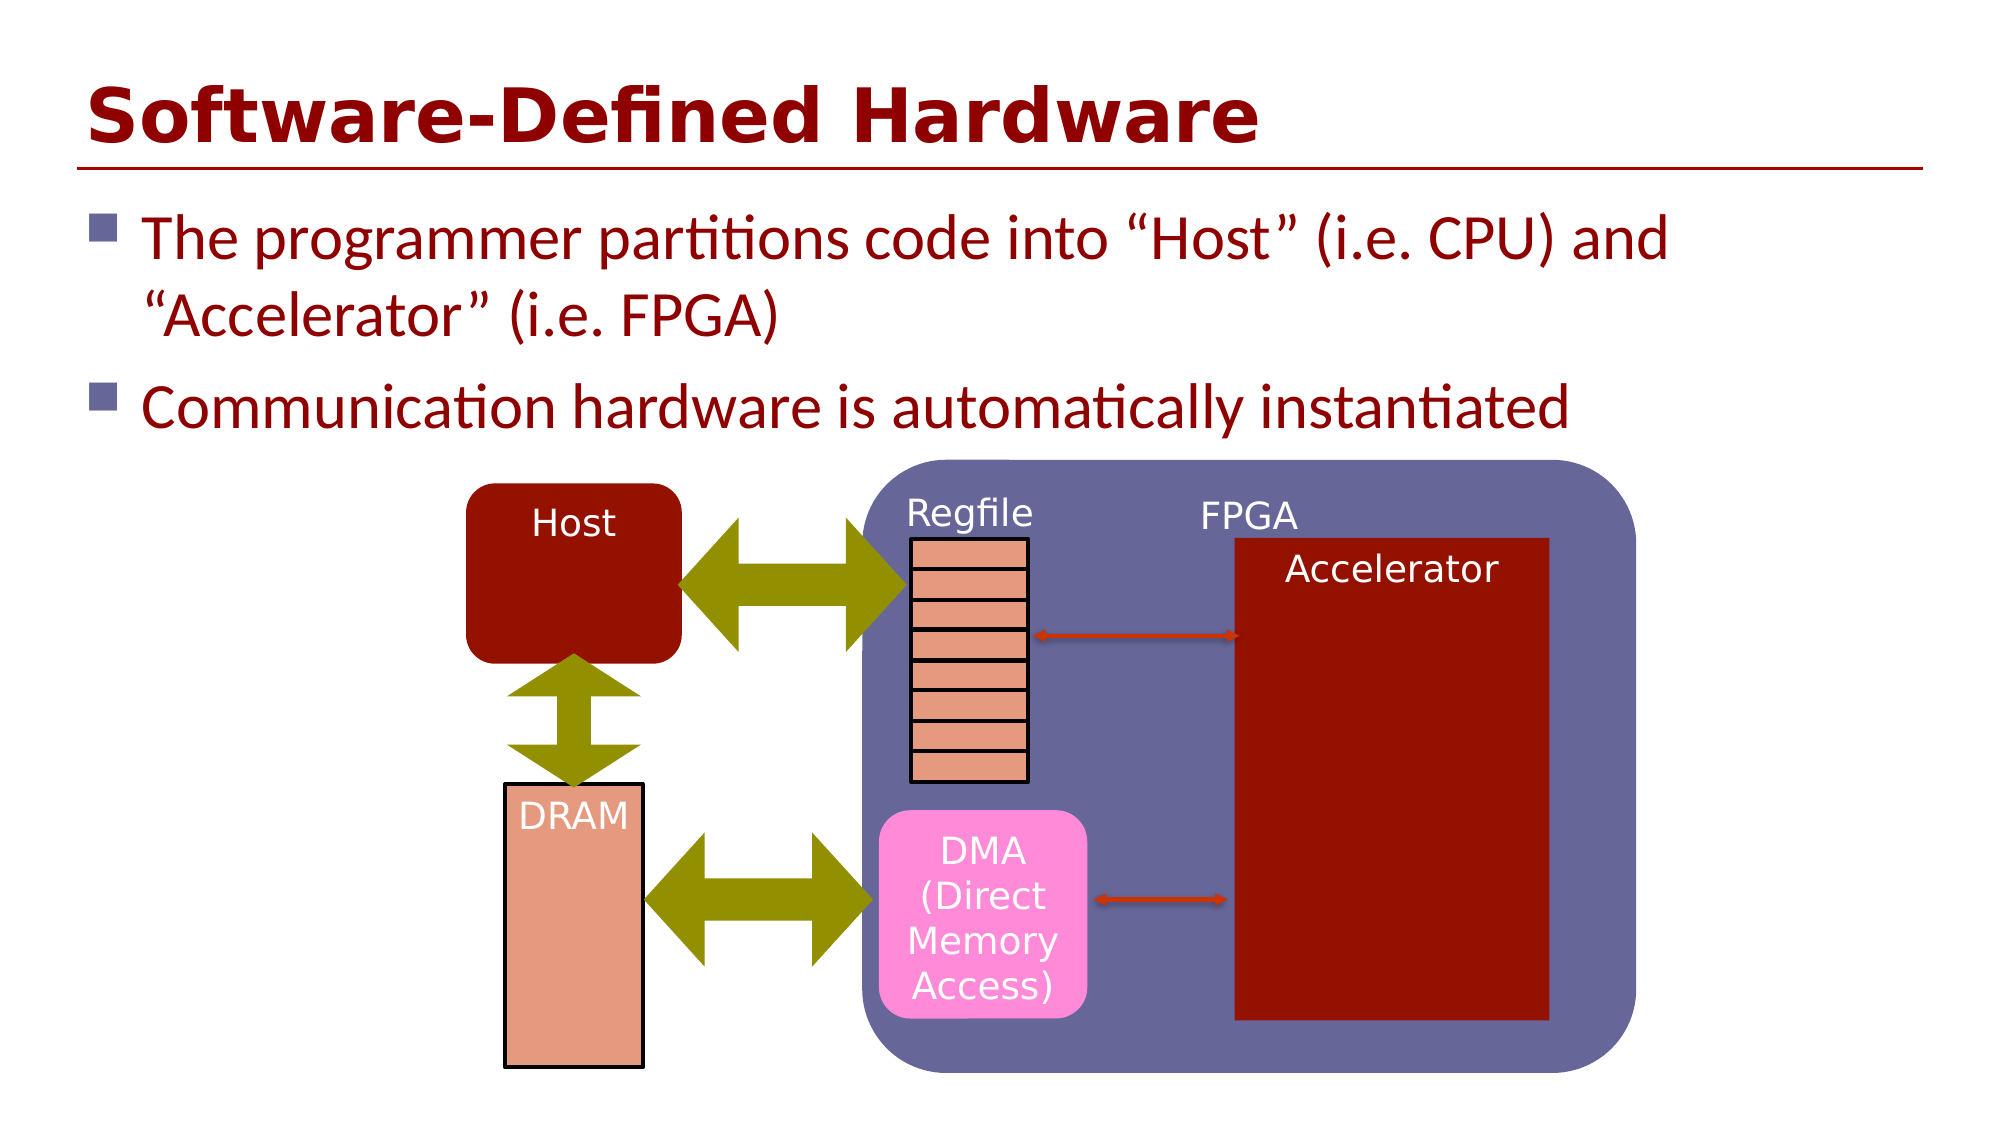

# Software-Defined Hardware
The programmer partitions code into “Host” (i.e. CPU) and “Accelerator” (i.e. FPGA)
Communication hardware is automatically instantiated
FPGA
Regfile
Host

Accelerator

DRAM
DMA
(Direct Memory Access)

25